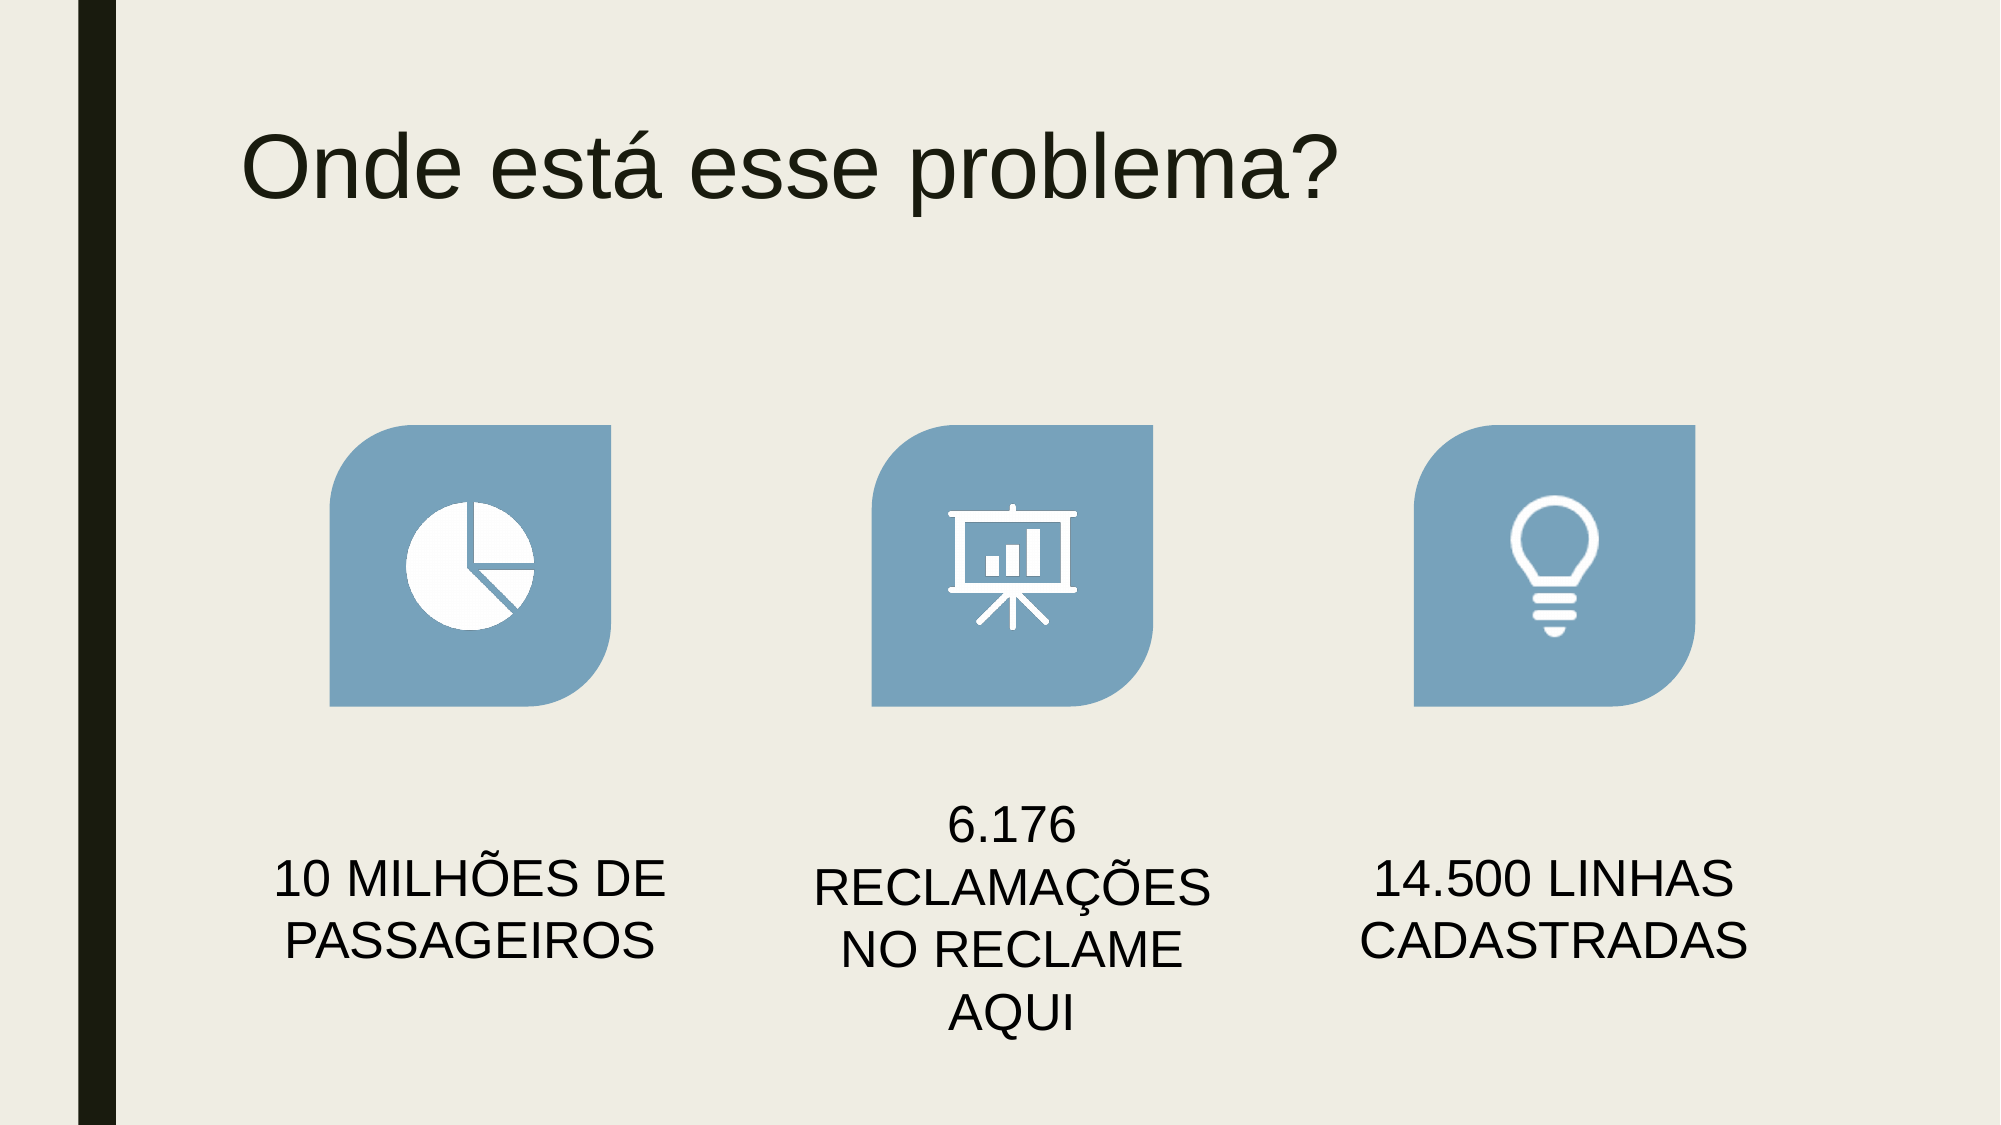

# Onde está esse problema?
10 milhões de passageiros

14.500 linhas cadastradas

6.176 reclamações no reclame aqui